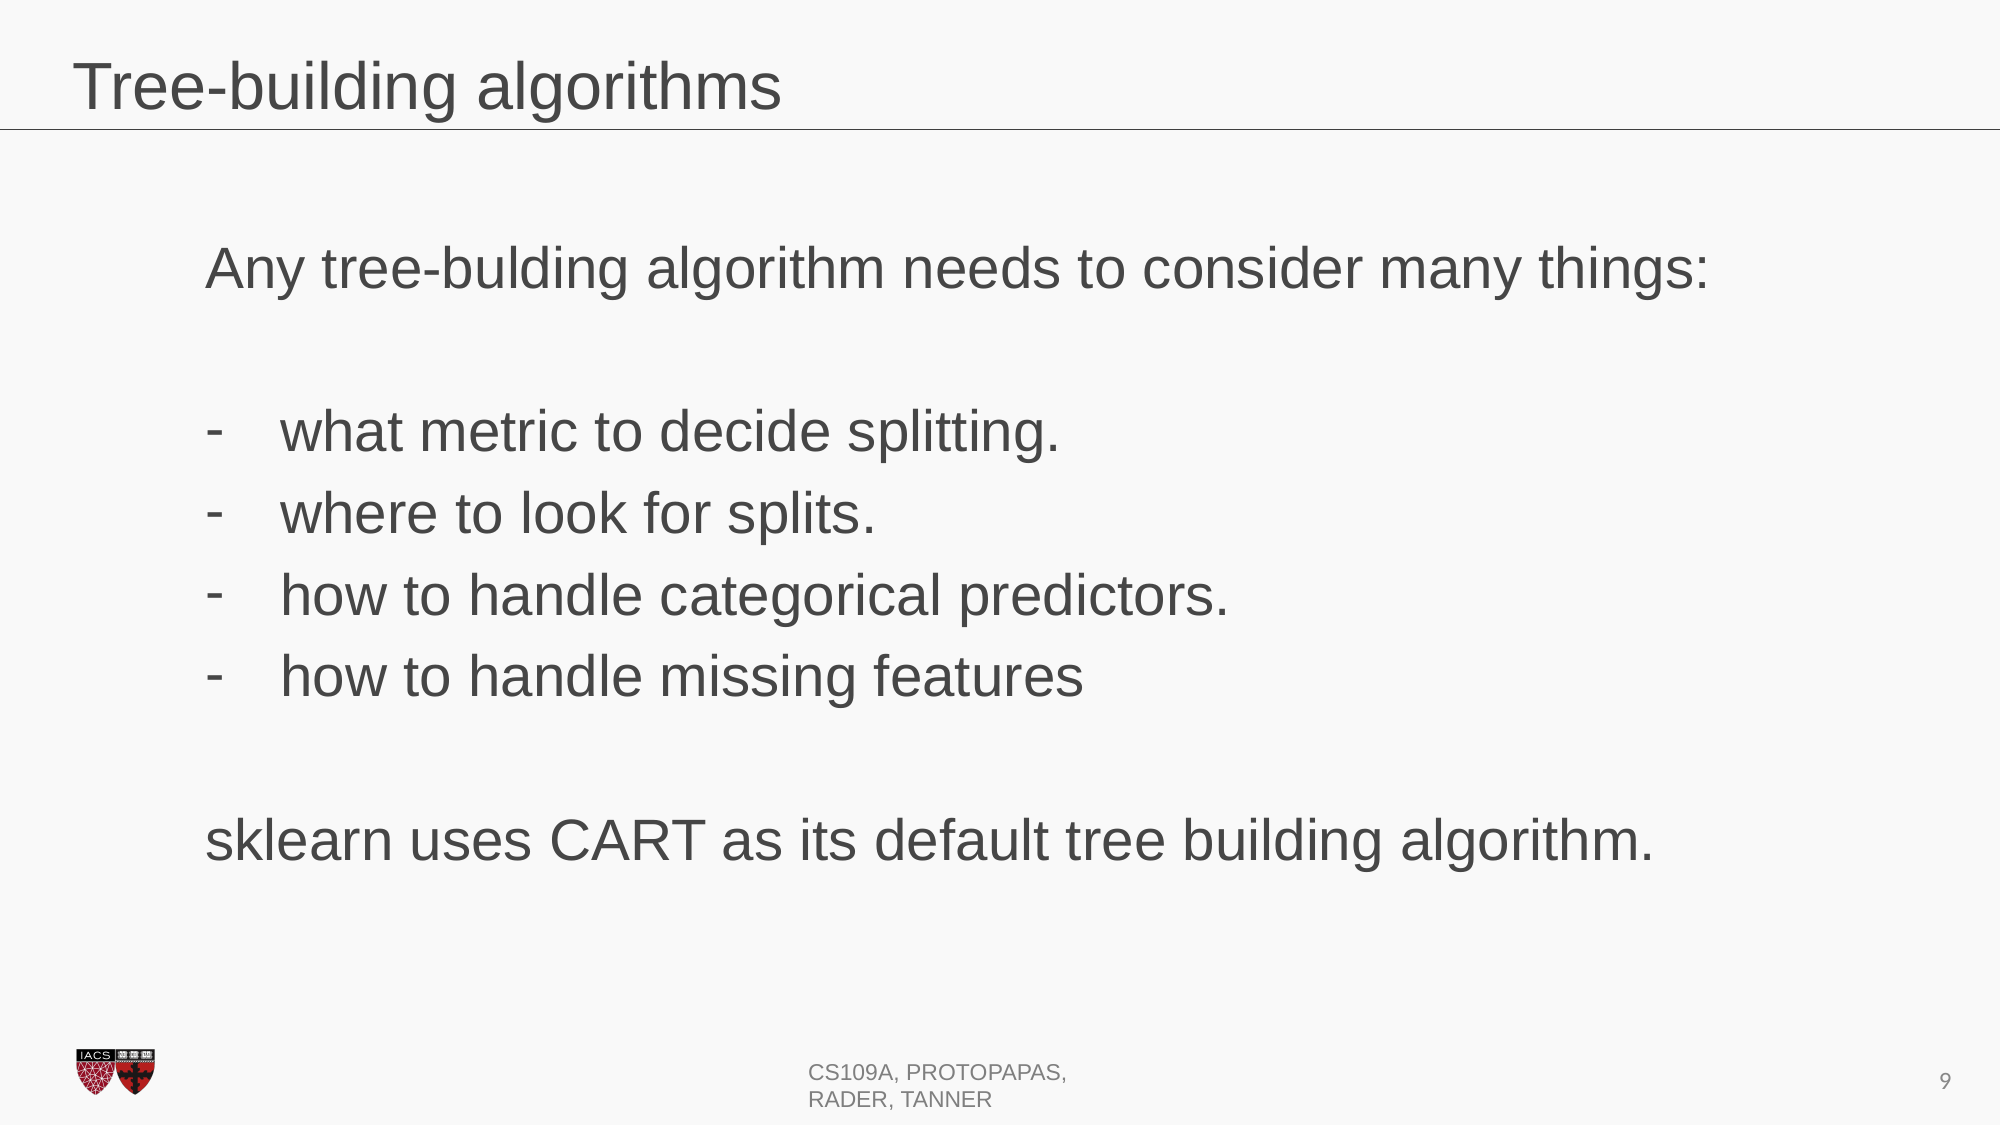

# Tree-building algorithms
Any tree-bulding algorithm needs to consider many things:

what metric to decide splitting.
where to look for splits.
how to handle categorical predictors.
how to handle missing features

sklearn uses CART as its default tree building algorithm.
9